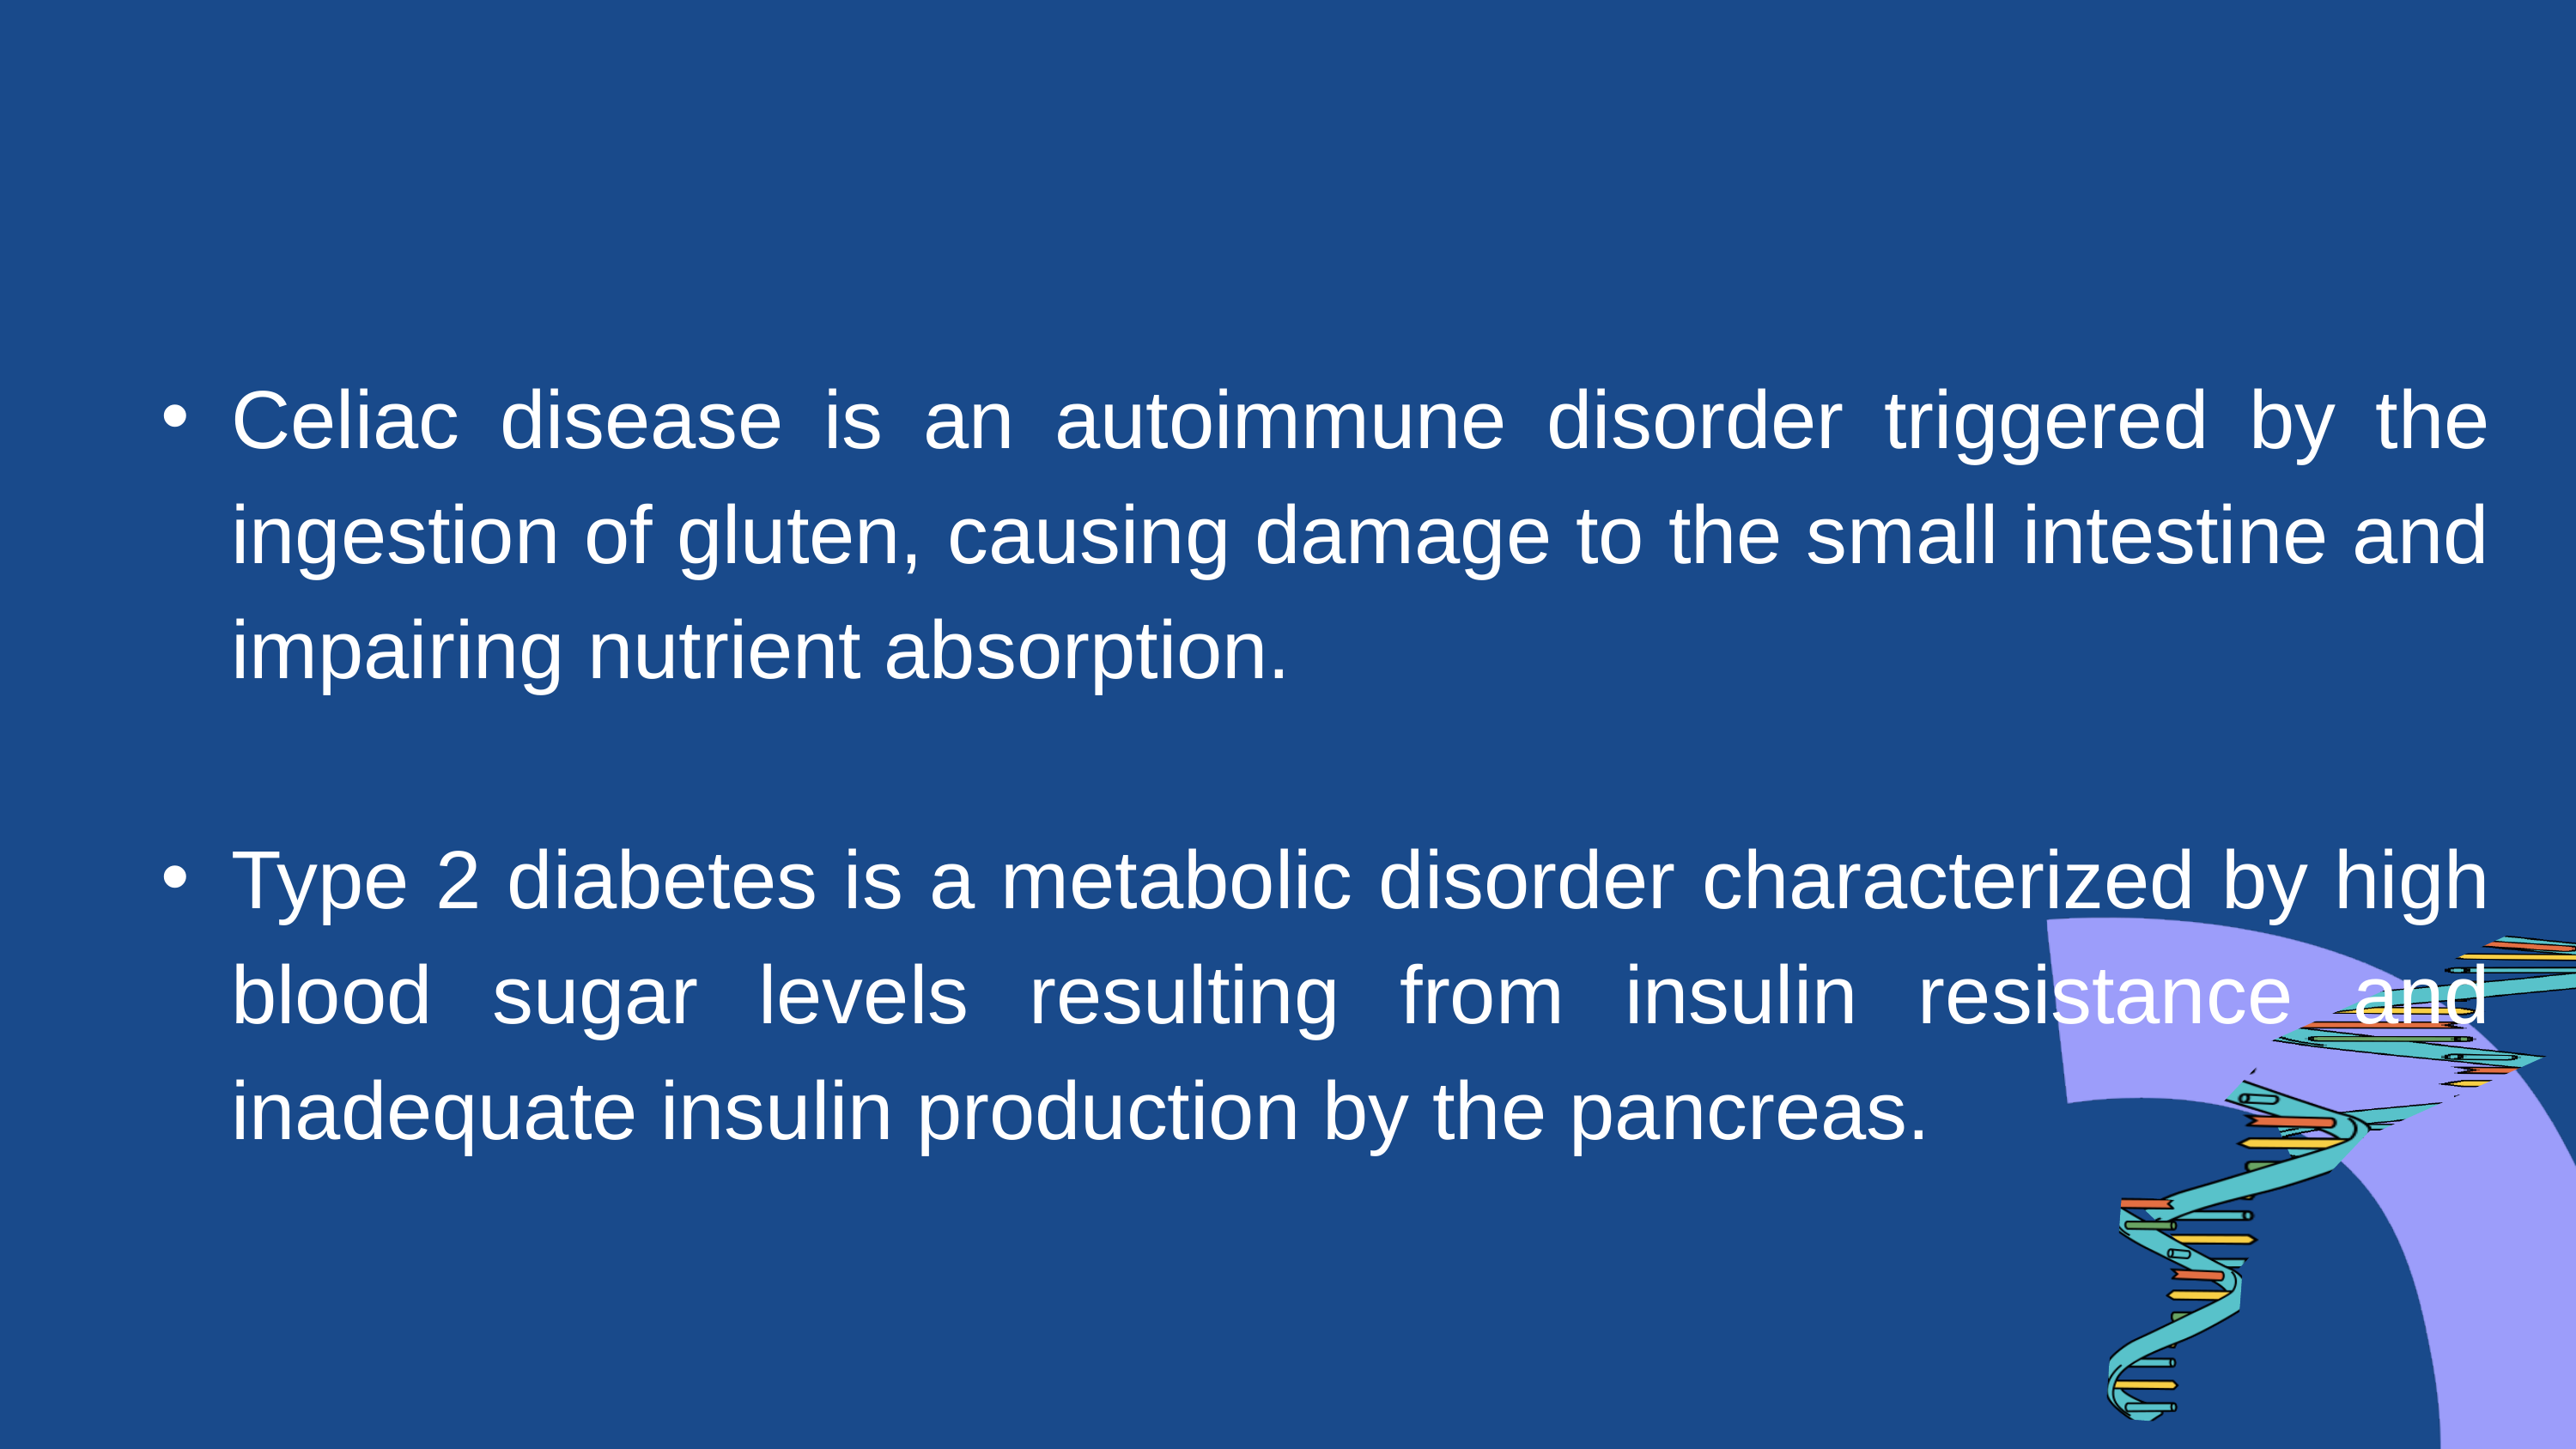

Celiac disease is an autoimmune disorder triggered by the ingestion of gluten, causing damage to the small intestine and impairing nutrient absorption.

Type 2 diabetes is a metabolic disorder characterized by high blood sugar levels resulting from insulin resistance and inadequate insulin production by the pancreas.